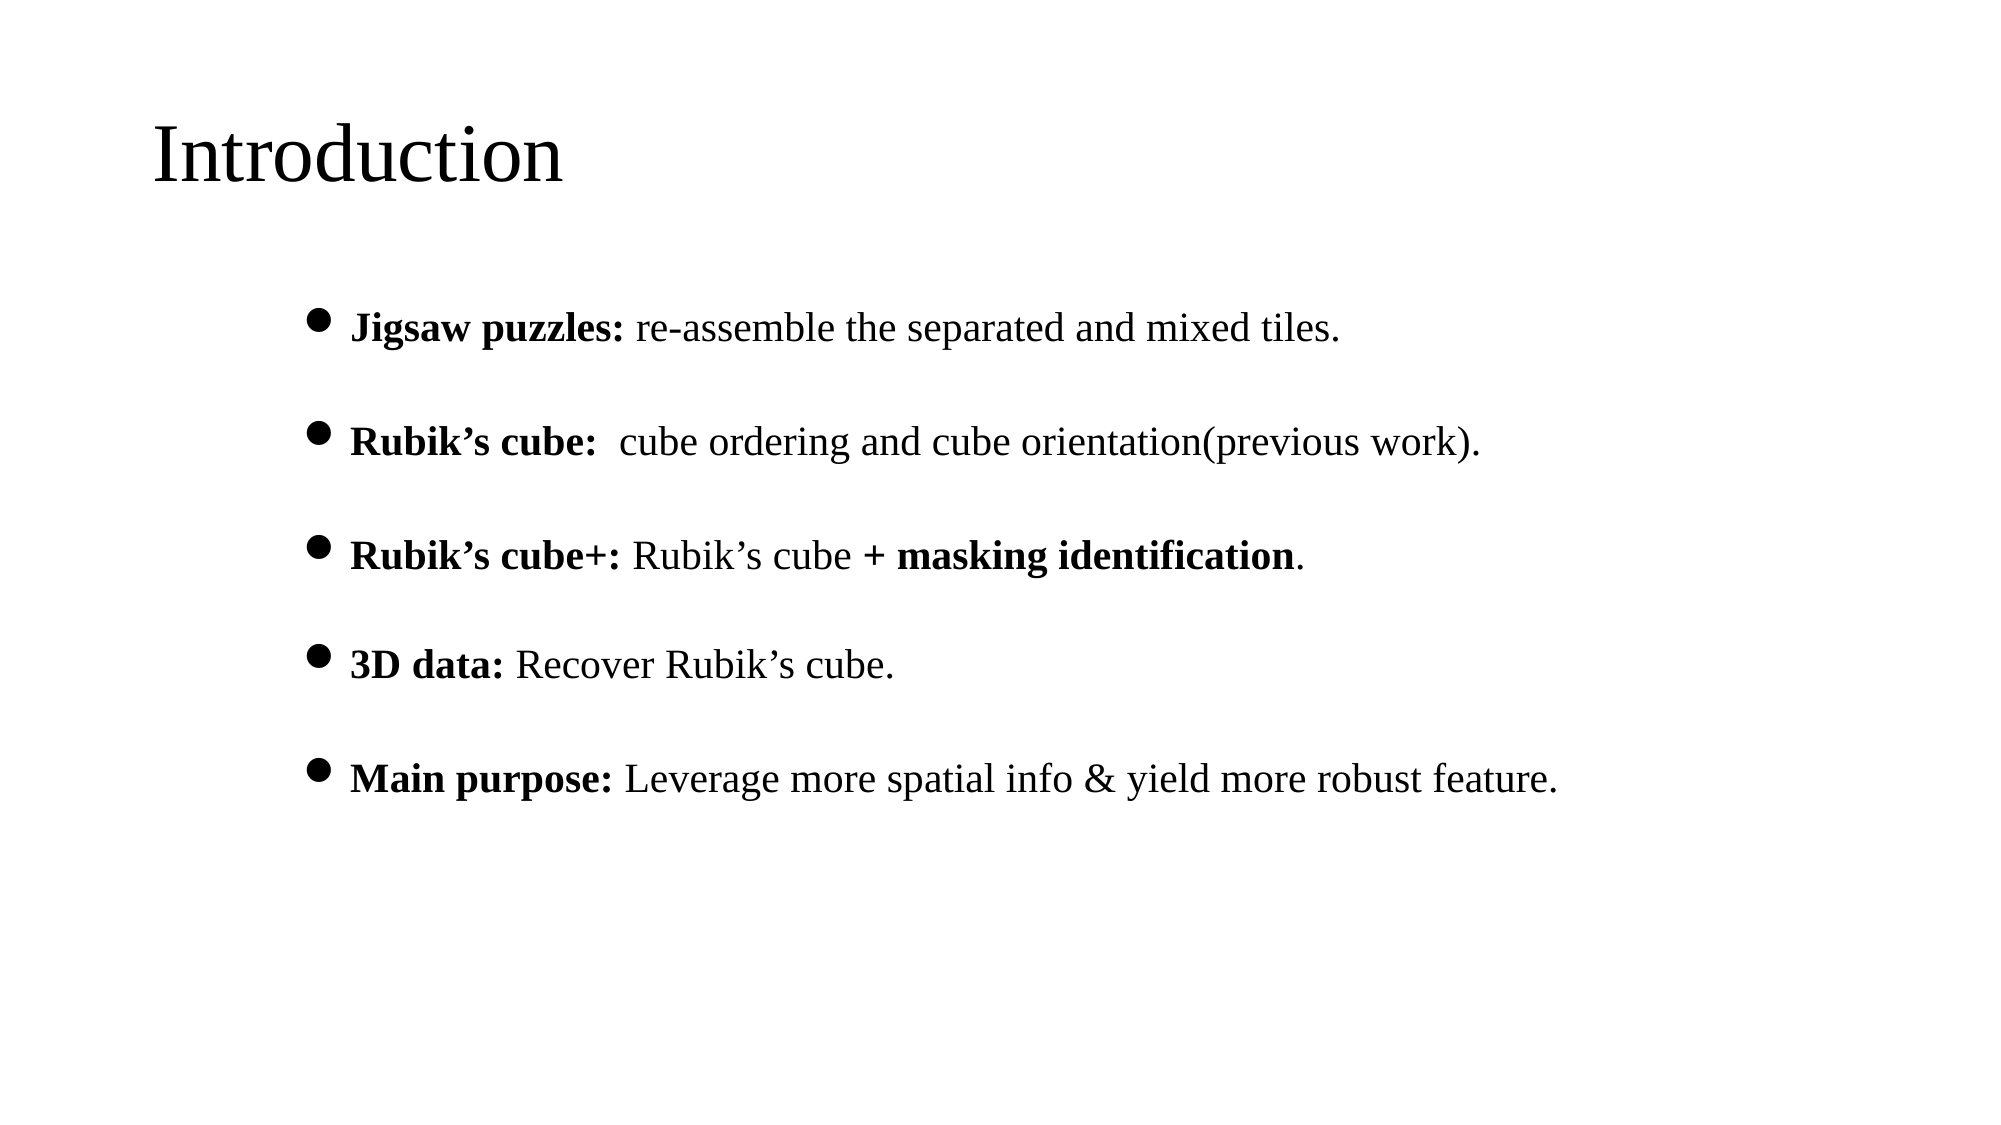

# Introduction

Jigsaw puzzles: re-assemble the separated and mixed tiles.
Rubik’s cube:  cube ordering and cube orientation(previous work).
Rubik’s cube+: Rubik’s cube + masking identification.
3D data: Recover Rubik’s cube.
Main purpose: Leverage more spatial info & yield more robust feature.